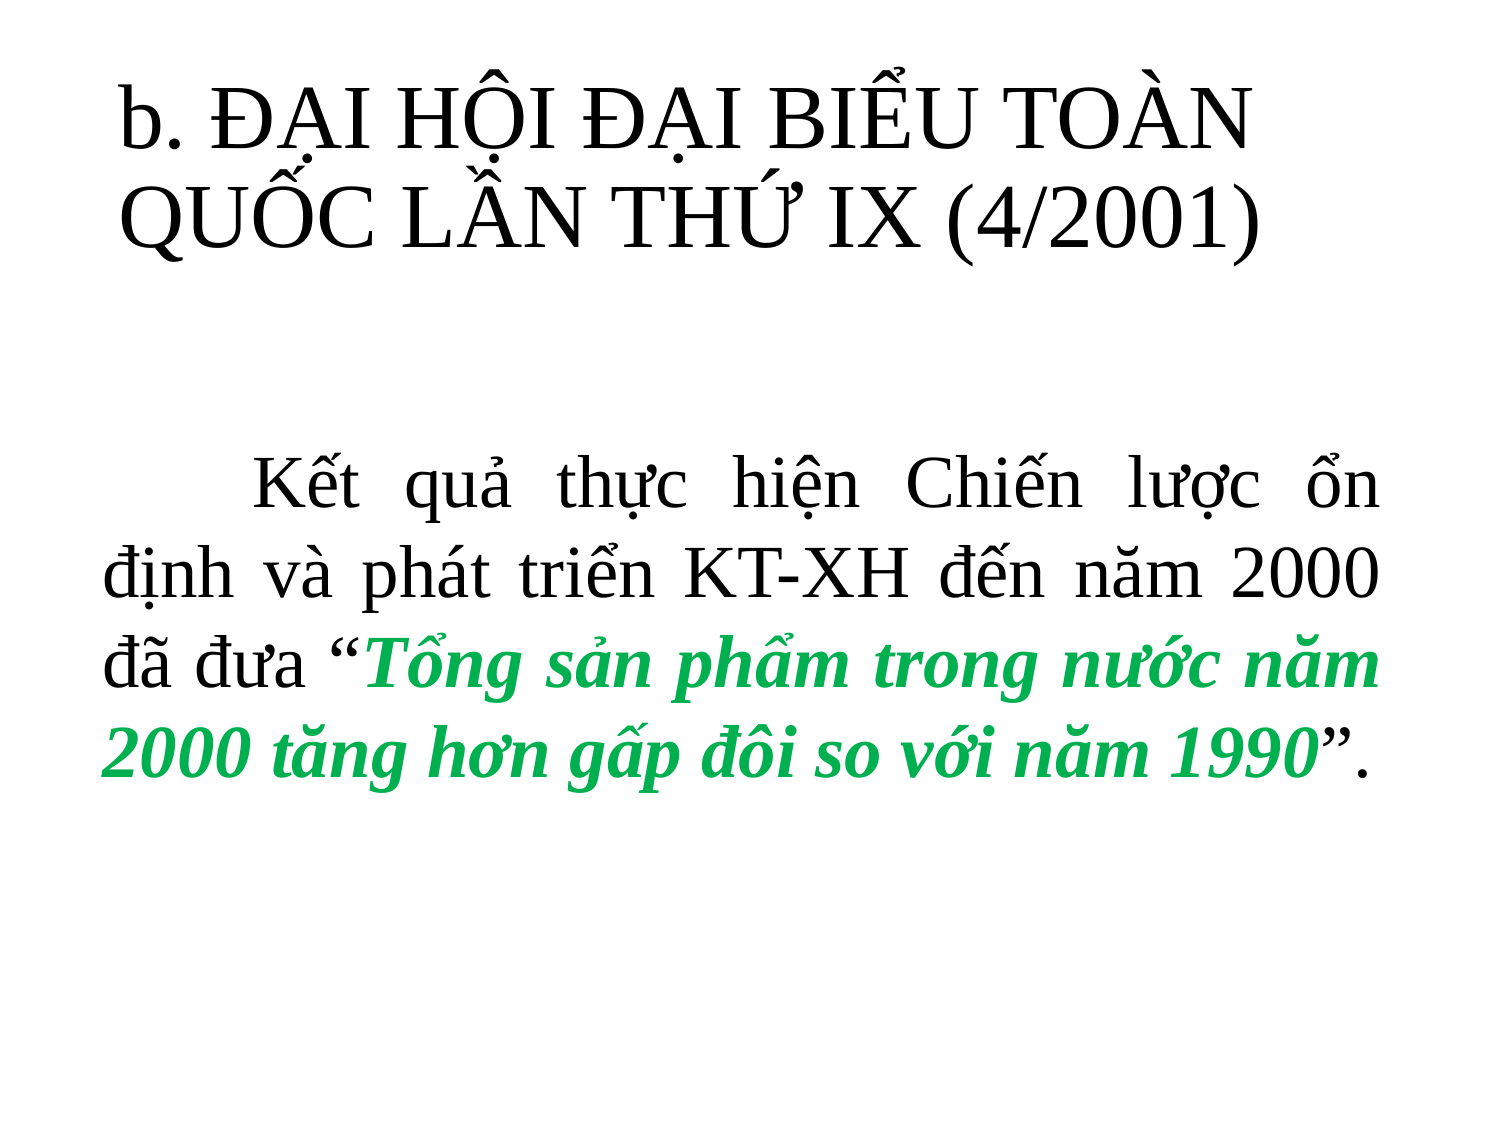

# b. ĐẠI HỘI ĐẠI BIỂU TOÀN QUỐC LẦN THỨ IX (4/2001)
	Kết quả thực hiện Chiến lược ổn định và phát triển KT-XH đến năm 2000 đã đưa “Tổng sản phẩm trong nước năm 2000 tăng hơn gấp đôi so với năm 1990”.